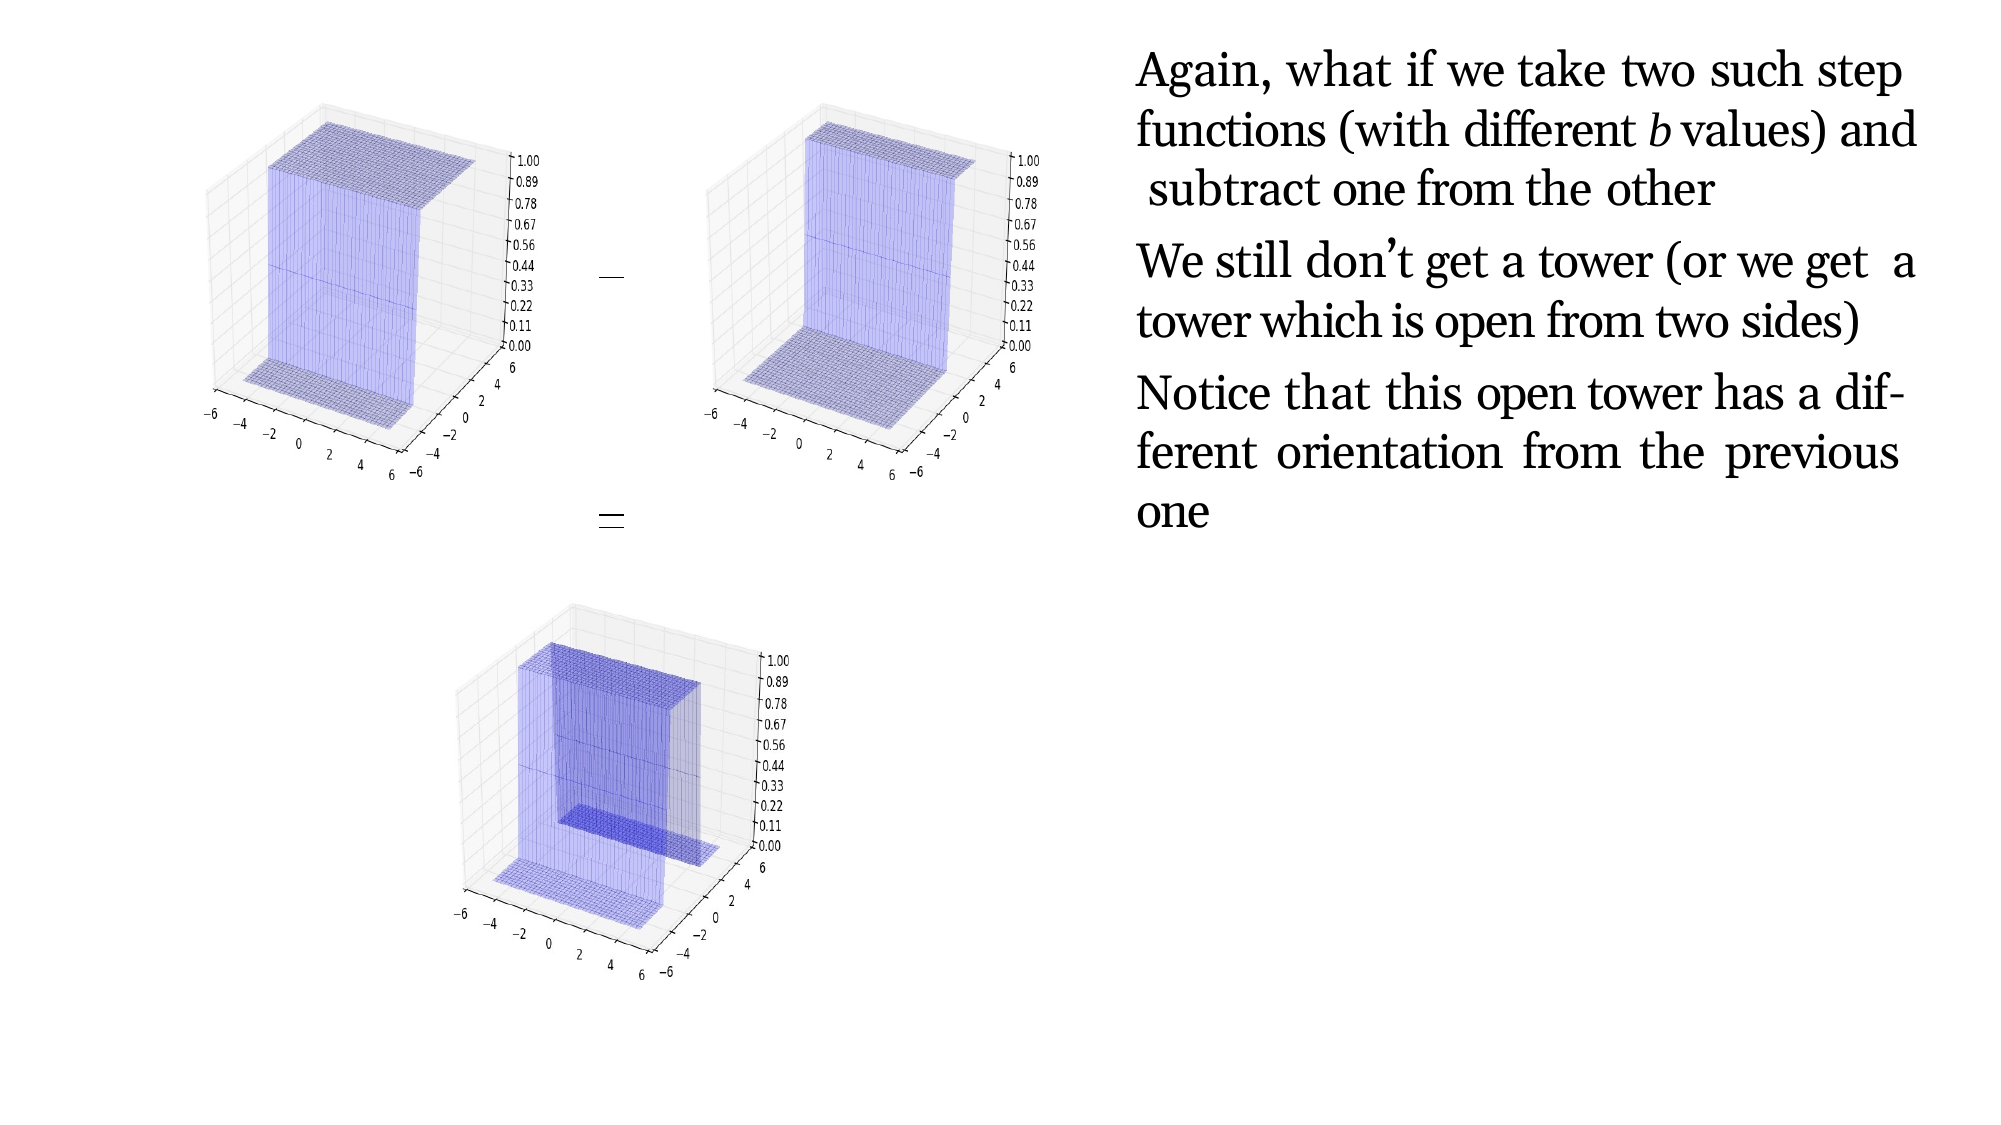

Again, what if we take two such step  functions (with different b values) and  subtract one from the other
We still don’t get a tower (or we get  a tower which is open from two sides)
Notice that this open tower has a dif-  ferent orientation from the previous  one

Mitesh M. Khapra